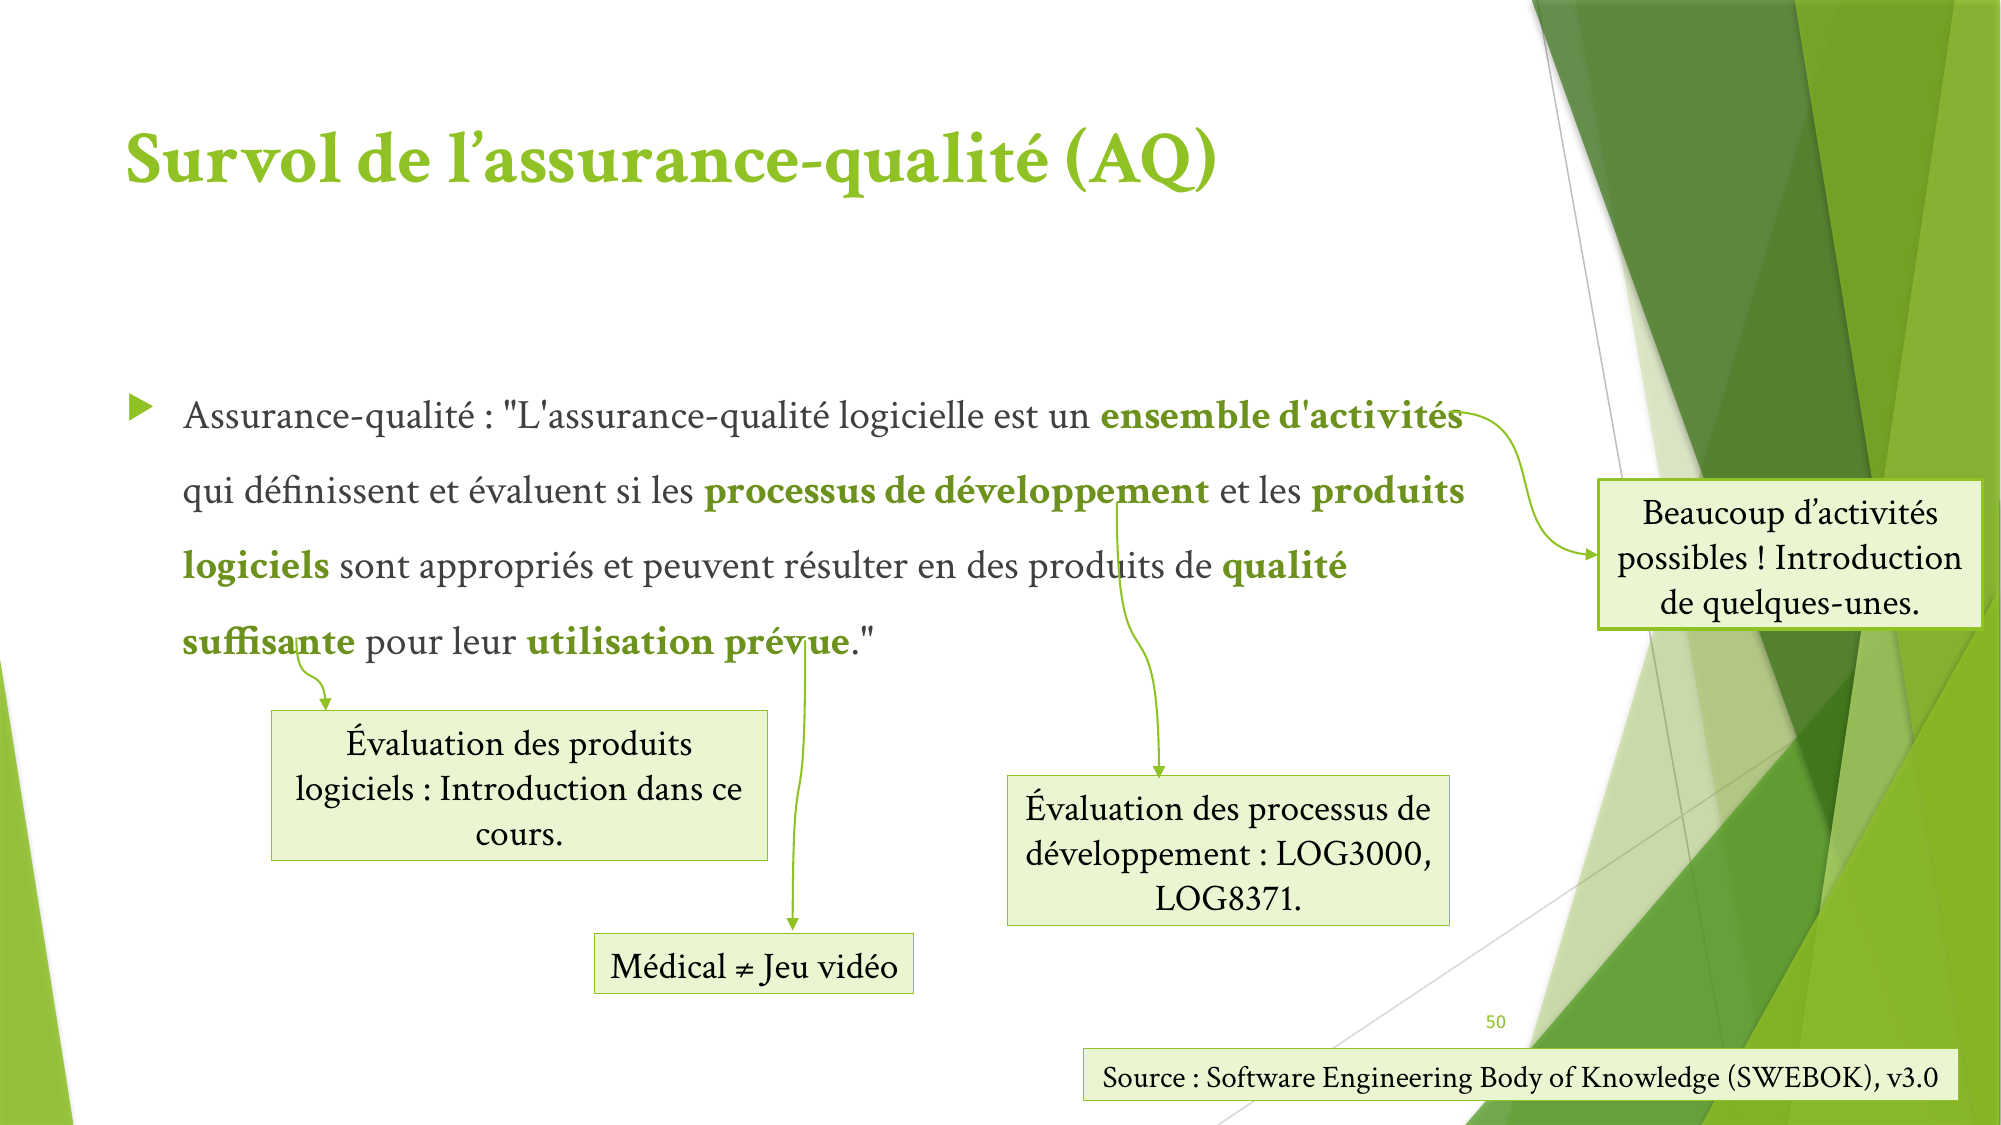

# Survol de l’assurance-qualité (AQ)
Assurance-qualité : "L'assurance-qualité logicielle est un ensemble d'activités qui définissent et évaluent si les processus de développement et les produits logiciels sont appropriés et peuvent résulter en des produits de qualité suffisante pour leur utilisation prévue."

Beaucoup d’activités possibles ! Introduction de quelques-unes.
Évaluation des produits logiciels : Introduction dans ce cours.
Évaluation des processus de développement : LOG3000, LOG8371.
Médical ≠ Jeu vidéo
50
Source : Software Engineering Body of Knowledge (SWEBOK), v3.0